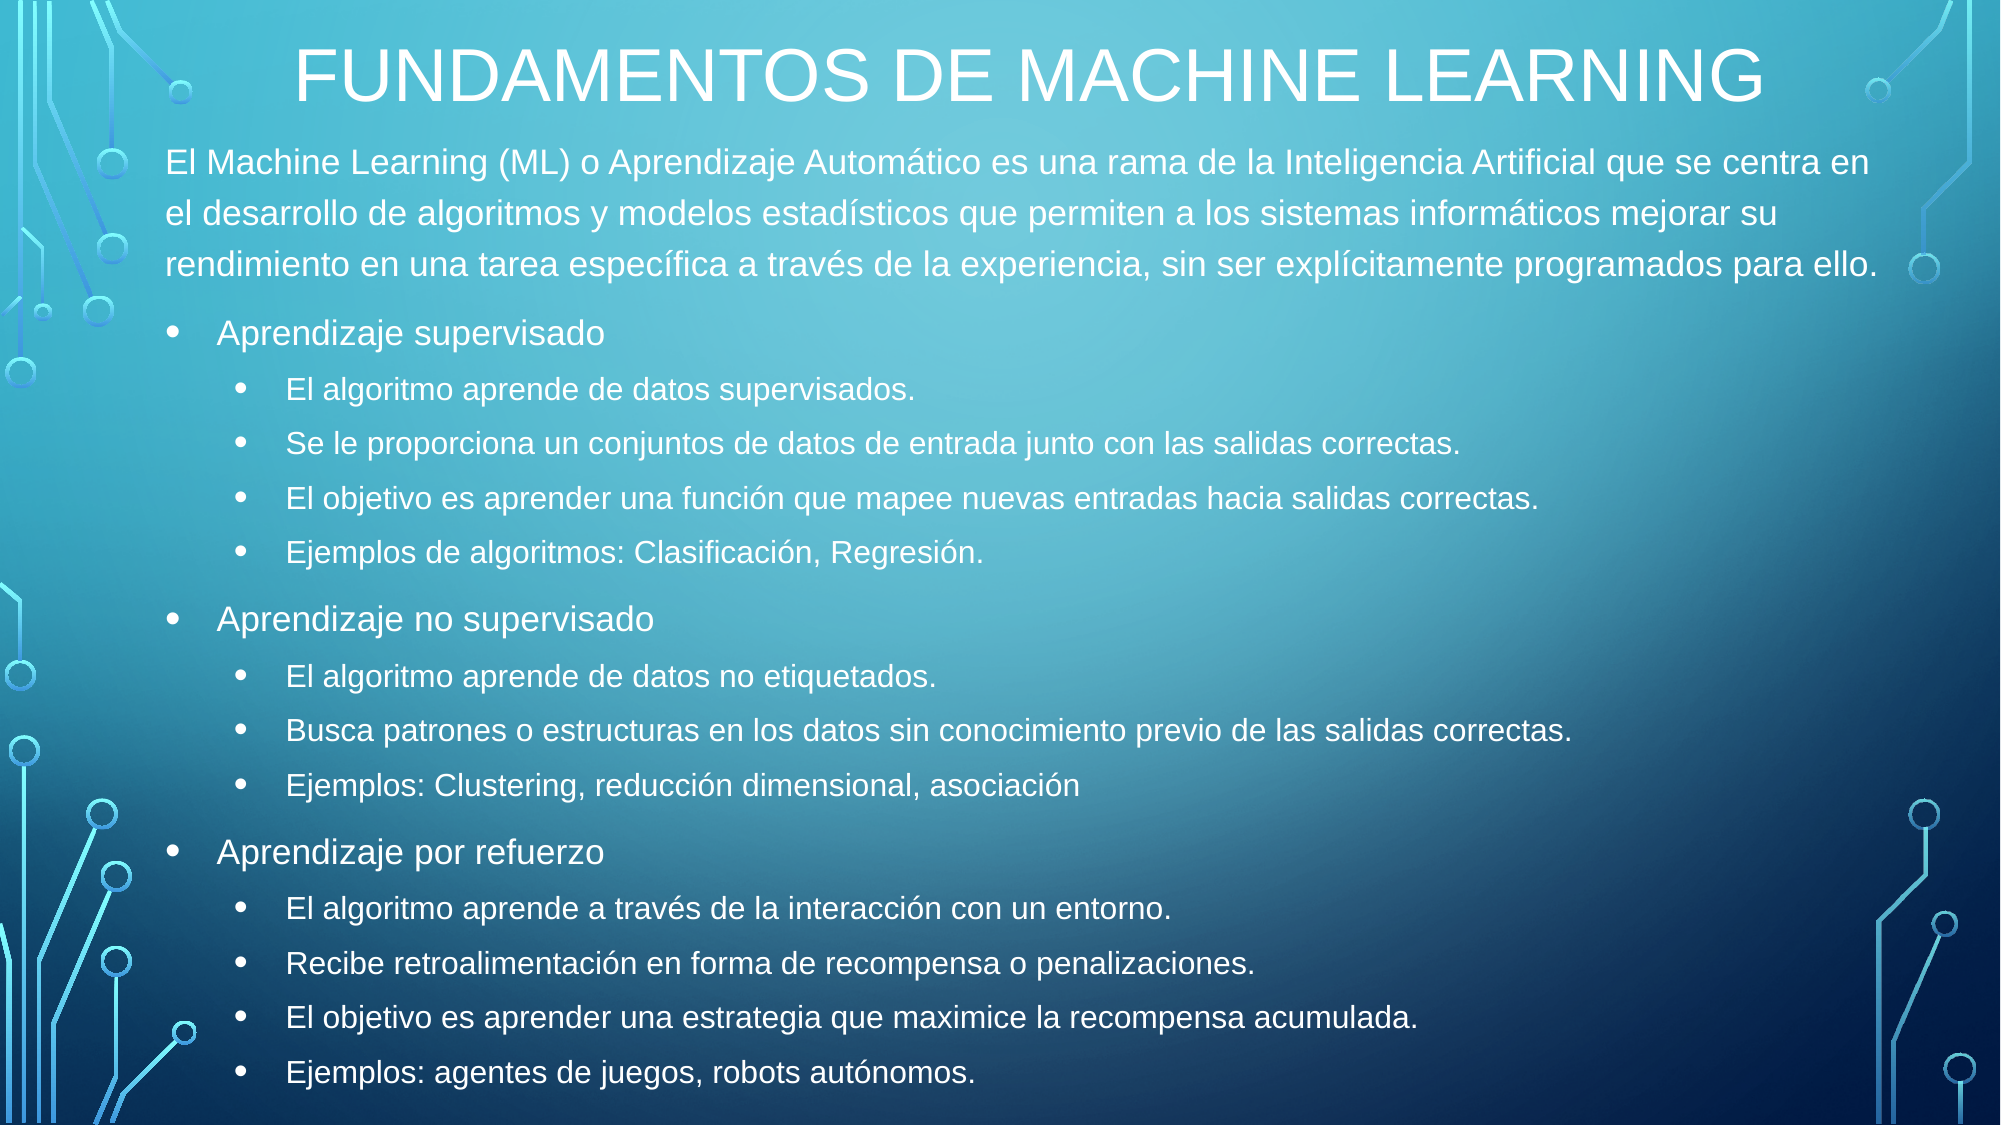

Fundamentos de machine learning
El Machine Learning (ML) o Aprendizaje Automático es una rama de la Inteligencia Artificial que se centra en el desarrollo de algoritmos y modelos estadísticos que permiten a los sistemas informáticos mejorar su rendimiento en una tarea específica a través de la experiencia, sin ser explícitamente programados para ello.
Aprendizaje supervisado
El algoritmo aprende de datos supervisados.
Se le proporciona un conjuntos de datos de entrada junto con las salidas correctas.
El objetivo es aprender una función que mapee nuevas entradas hacia salidas correctas.
Ejemplos de algoritmos: Clasificación, Regresión.
Aprendizaje no supervisado
El algoritmo aprende de datos no etiquetados.
Busca patrones o estructuras en los datos sin conocimiento previo de las salidas correctas.
Ejemplos: Clustering, reducción dimensional, asociación
Aprendizaje por refuerzo
El algoritmo aprende a través de la interacción con un entorno.
Recibe retroalimentación en forma de recompensa o penalizaciones.
El objetivo es aprender una estrategia que maximice la recompensa acumulada.
Ejemplos: agentes de juegos, robots autónomos.